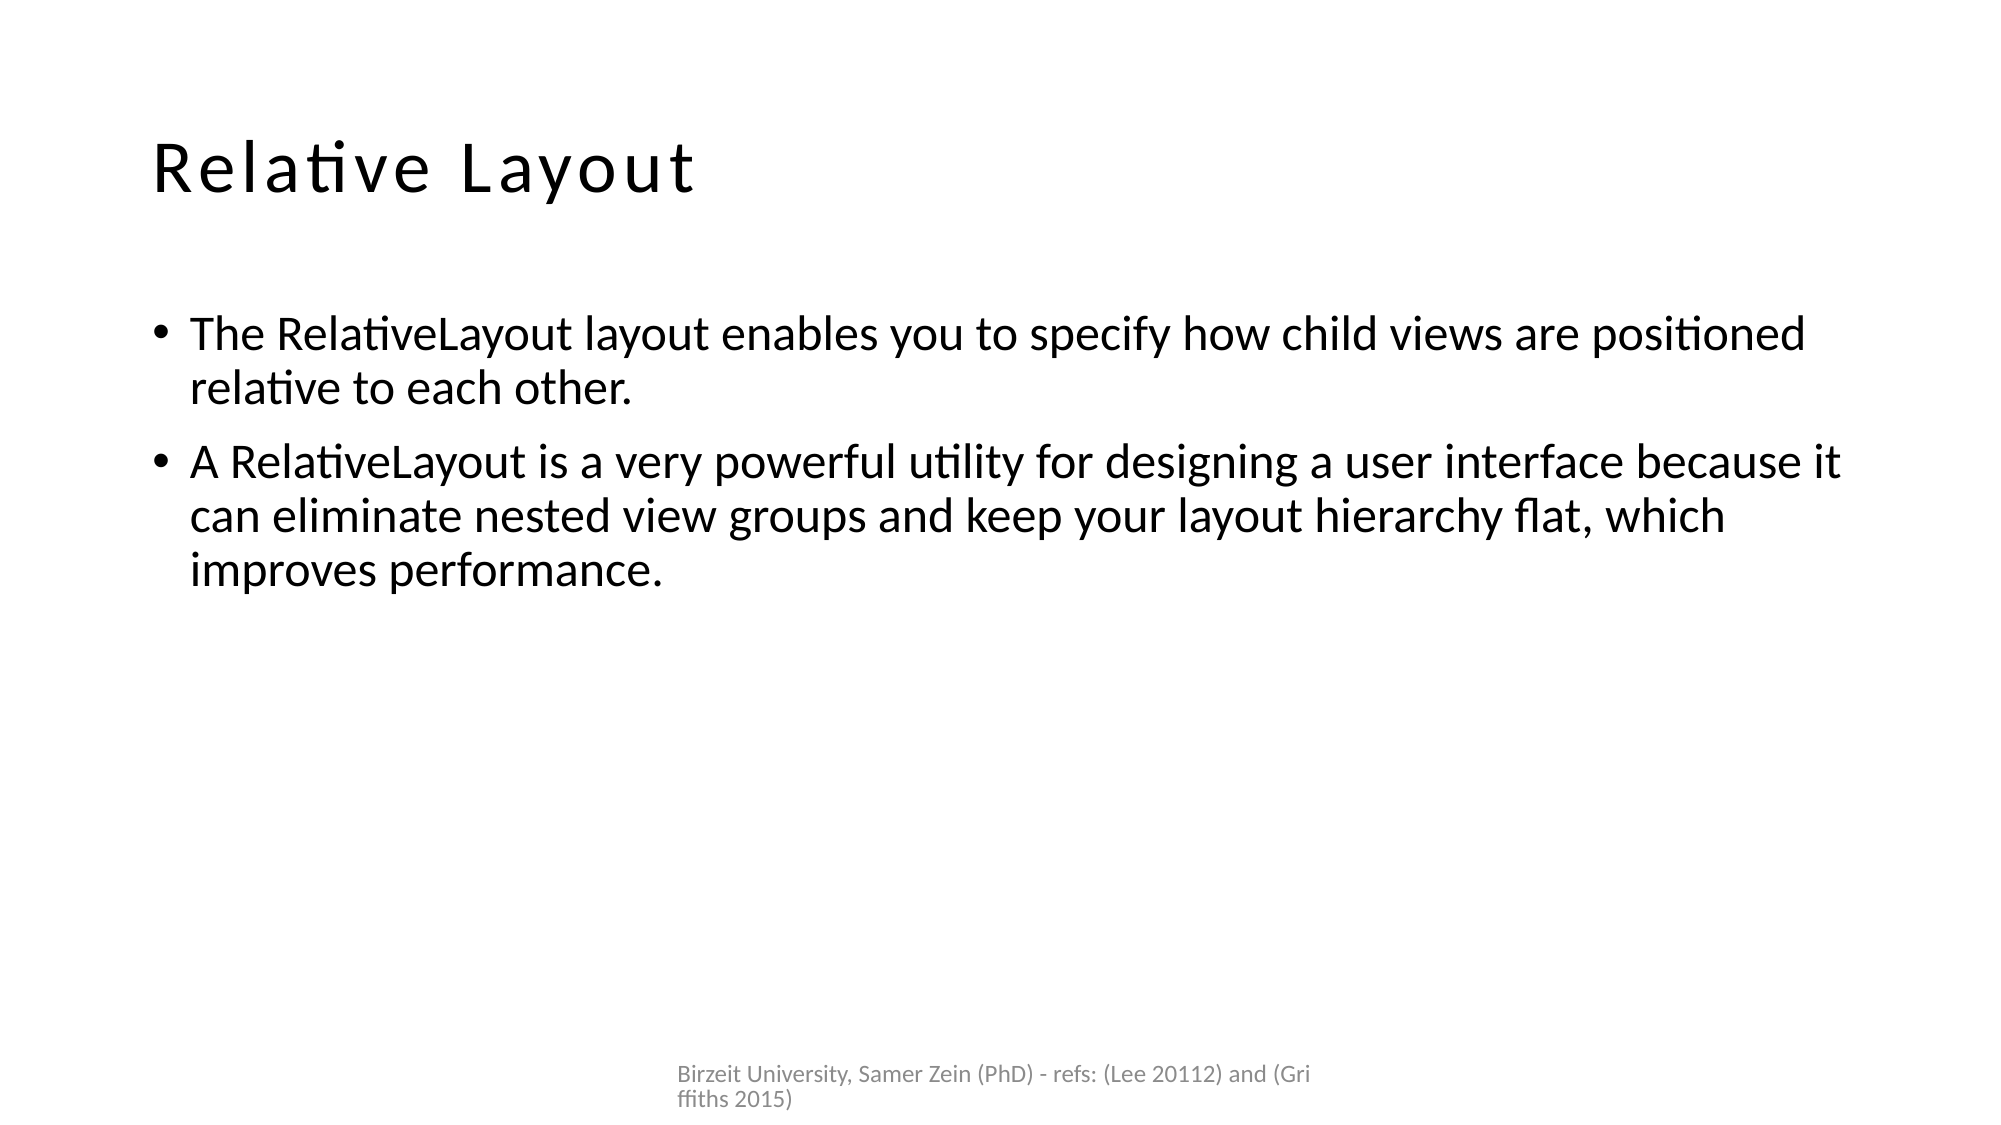

# Relative Layout
The RelativeLayout layout enables you to specify how child views are positioned relative to each other.
A RelativeLayout is a very powerful utility for designing a user interface because it can eliminate nested view groups and keep your layout hierarchy flat, which improves performance.
Birzeit University, Samer Zein (PhD) - refs: (Lee 20112) and (Griffiths 2015)